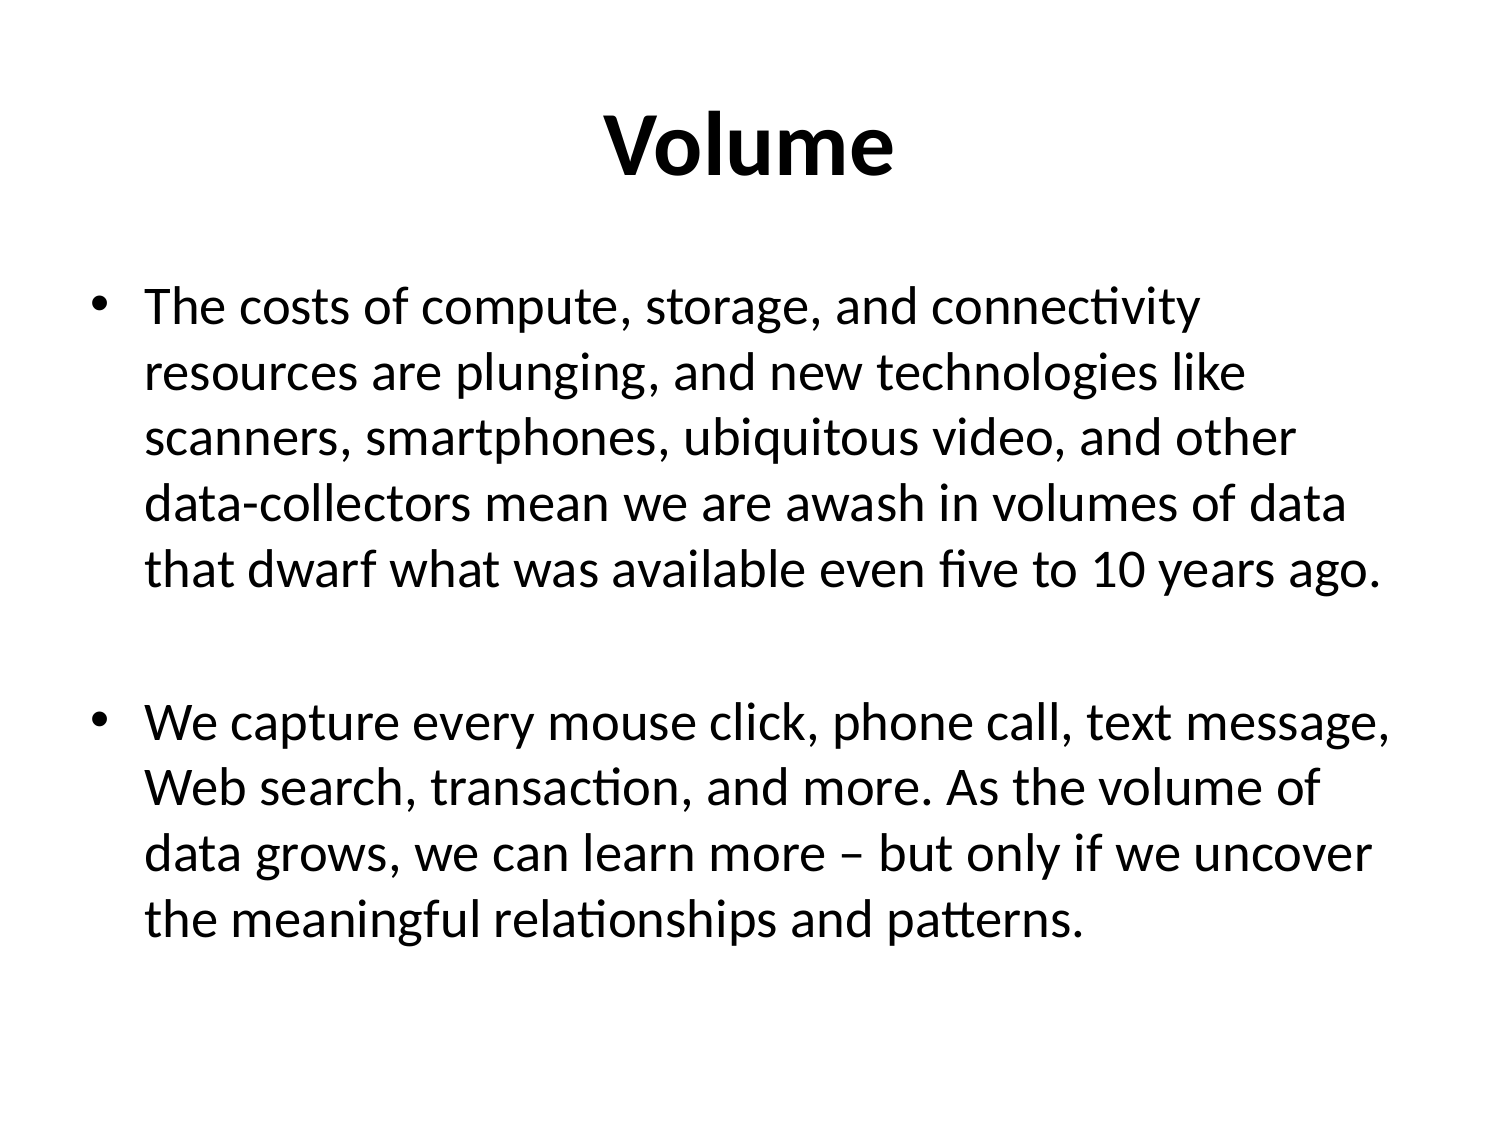

# Volume
The costs of compute, storage, and connectivity resources are plunging, and new technologies like scanners, smartphones, ubiquitous video, and other data-collectors mean we are awash in volumes of data that dwarf what was available even five to 10 years ago.

We capture every mouse click, phone call, text message, Web search, transaction, and more. As the volume of data grows, we can learn more – but only if we uncover the meaningful relationships and patterns.